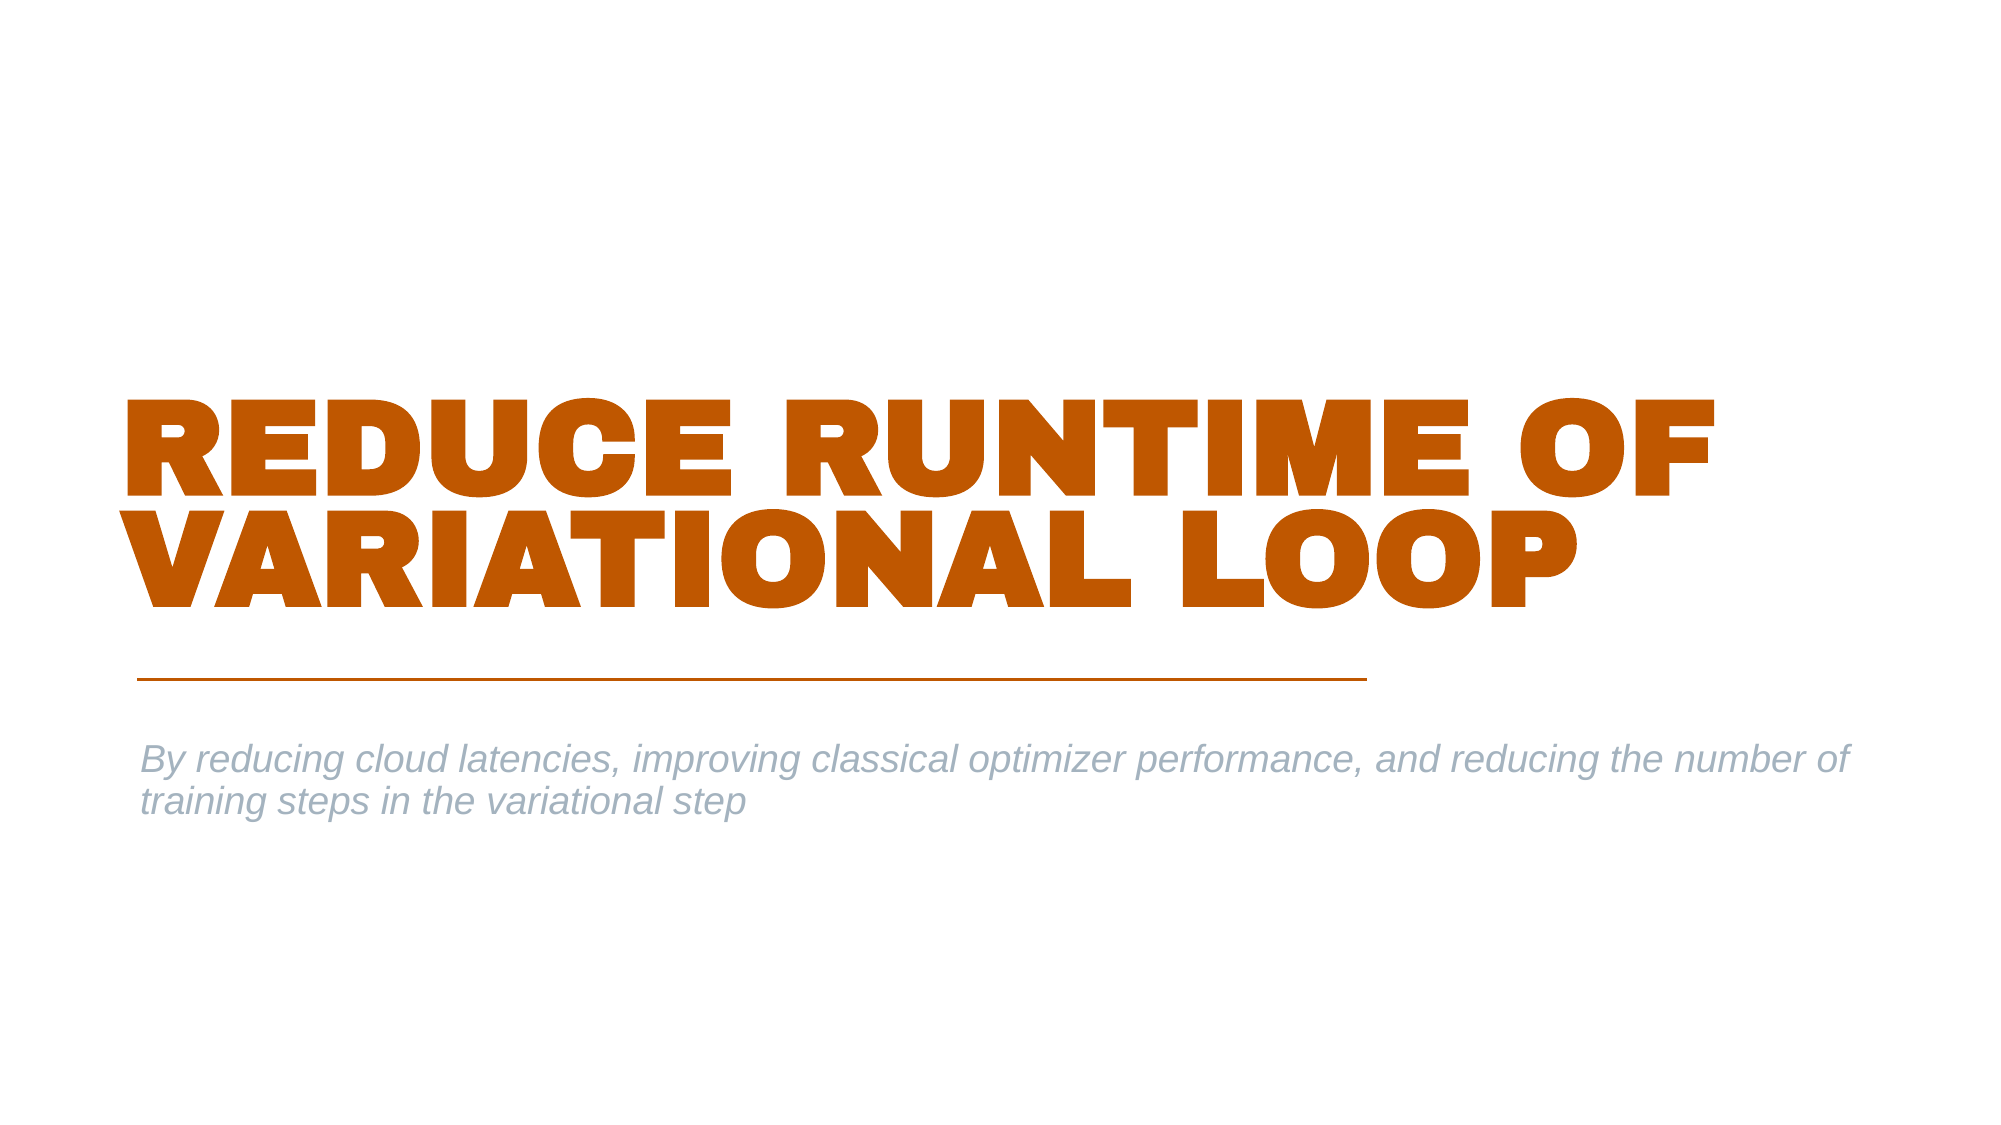

REDUCE RUNTIME OF Variational Loop
By reducing cloud latencies, improving classical optimizer performance, and reducing the number of training steps in the variational step